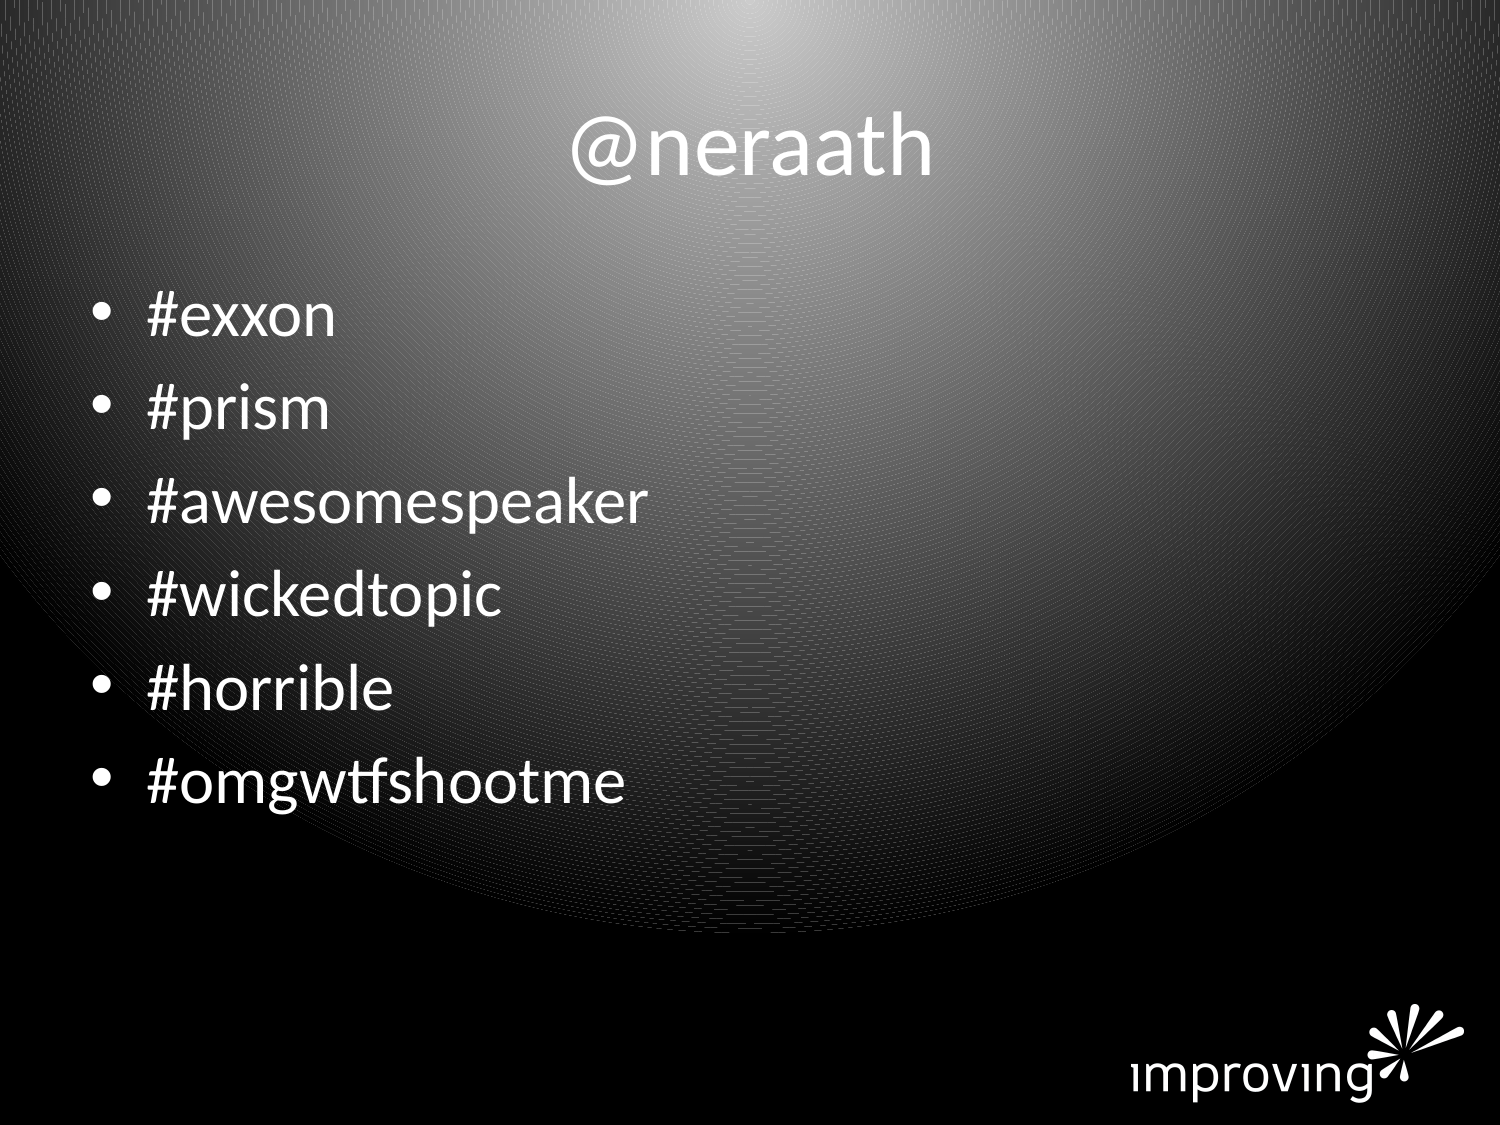

# @neraath
#exxon
#prism
#awesomespeaker
#wickedtopic
#horrible
#omgwtfshootme